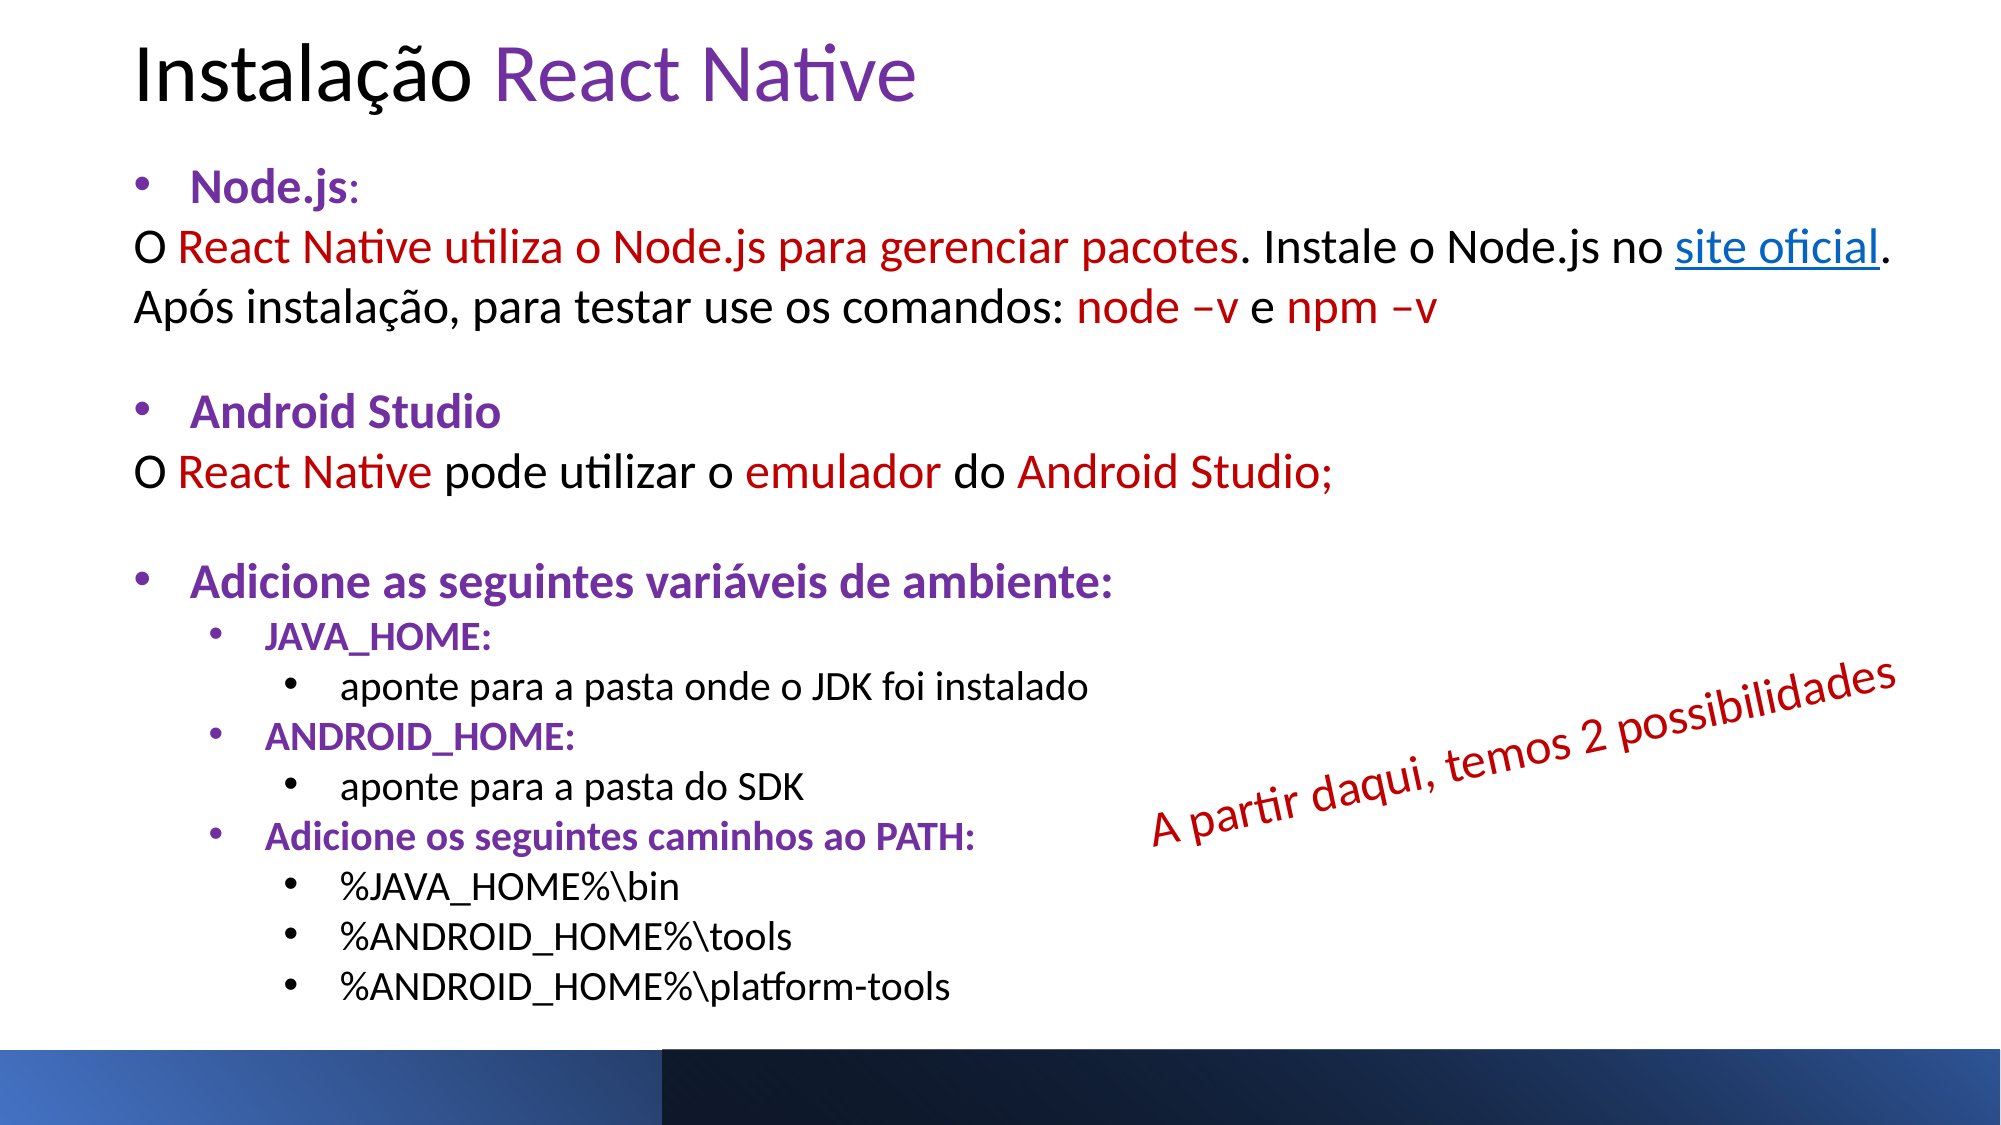

# Instalação React Native
Node.js:
O React Native utiliza o Node.js para gerenciar pacotes. Instale o Node.js no site oficial.
Após instalação, para testar use os comandos: node –v e npm –v

Android Studio
O React Native pode utilizar o emulador do Android Studio;

Adicione as seguintes variáveis de ambiente:
JAVA_HOME:
aponte para a pasta onde o JDK foi instalado
ANDROID_HOME:
aponte para a pasta do SDK
Adicione os seguintes caminhos ao PATH:
%JAVA_HOME%\bin
%ANDROID_HOME%\tools
%ANDROID_HOME%\platform-tools

A partir daqui, temos 2 possibilidades